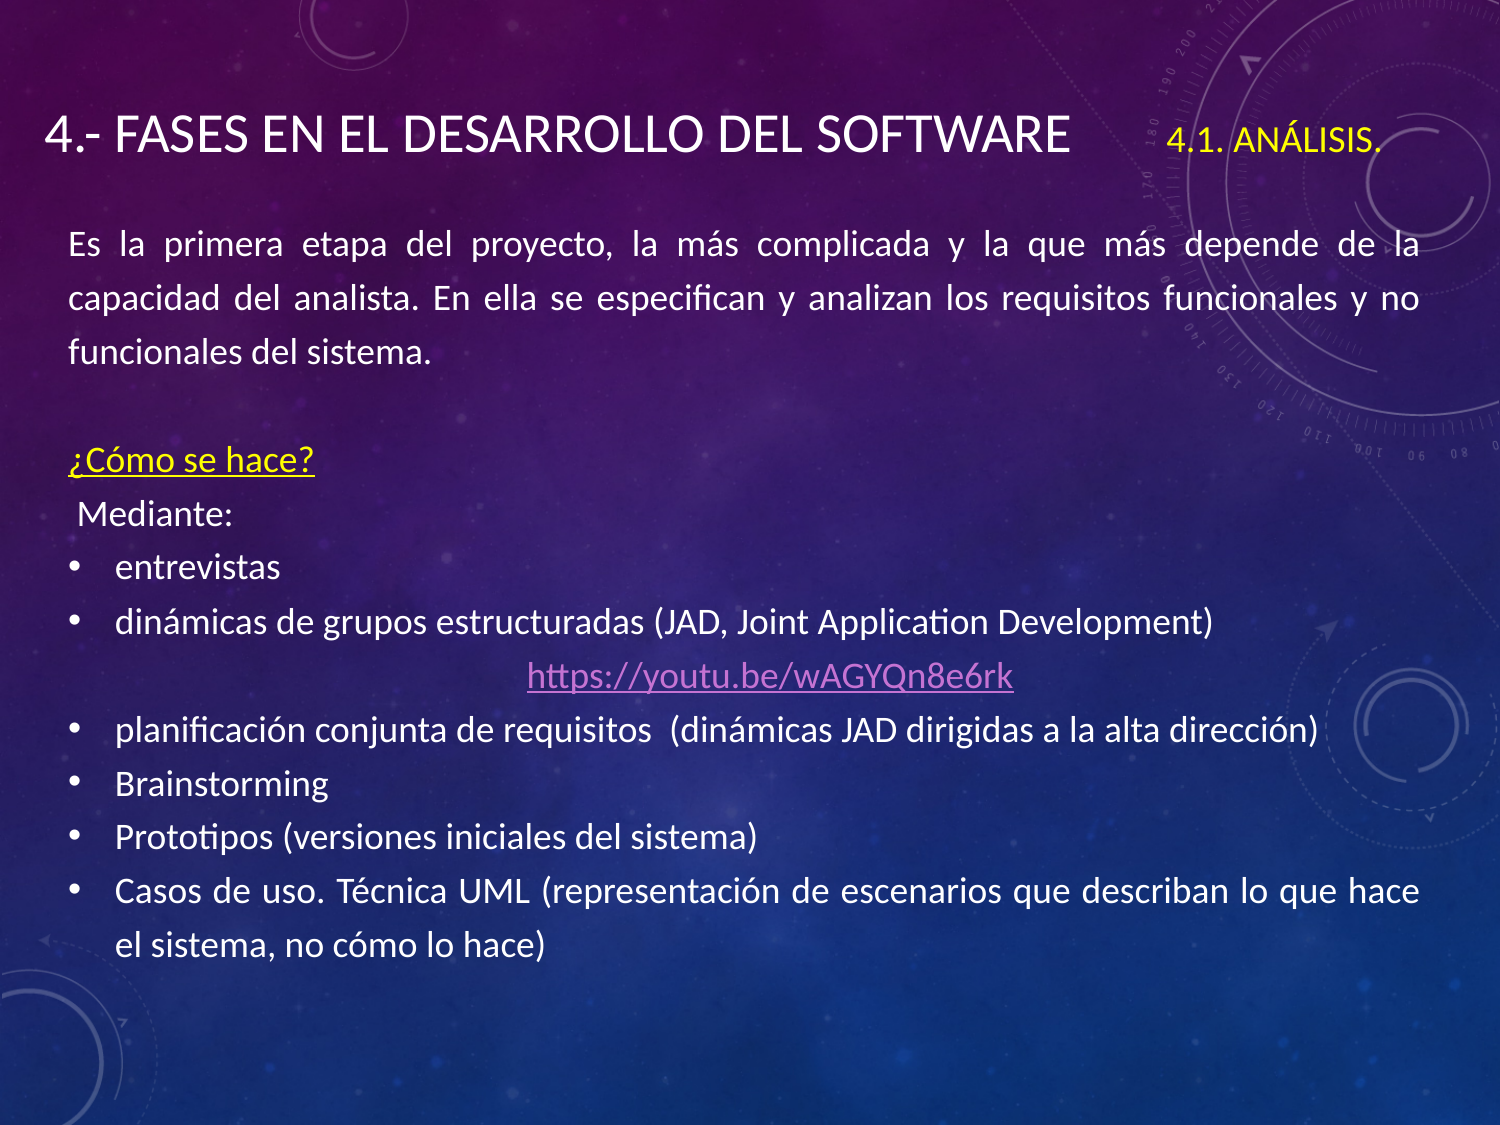

# 4.- Fases en el desarrollo del Software      	4.1. Análisis.
Es la primera etapa del proyecto, la más complicada y la que más depende de la capacidad del analista. En ella se especifican y analizan los requisitos funcionales y no funcionales del sistema.

¿Cómo se hace?
 Mediante:
entrevistas
dinámicas de grupos estructuradas (JAD, Joint Application Development)
			 https://youtu.be/wAGYQn8e6rk
planificación conjunta de requisitos  (dinámicas JAD dirigidas a la alta dirección)
Brainstorming
Prototipos (versiones iniciales del sistema)
Casos de uso. Técnica UML (representación de escenarios que describan lo que hace el sistema, no cómo lo hace)